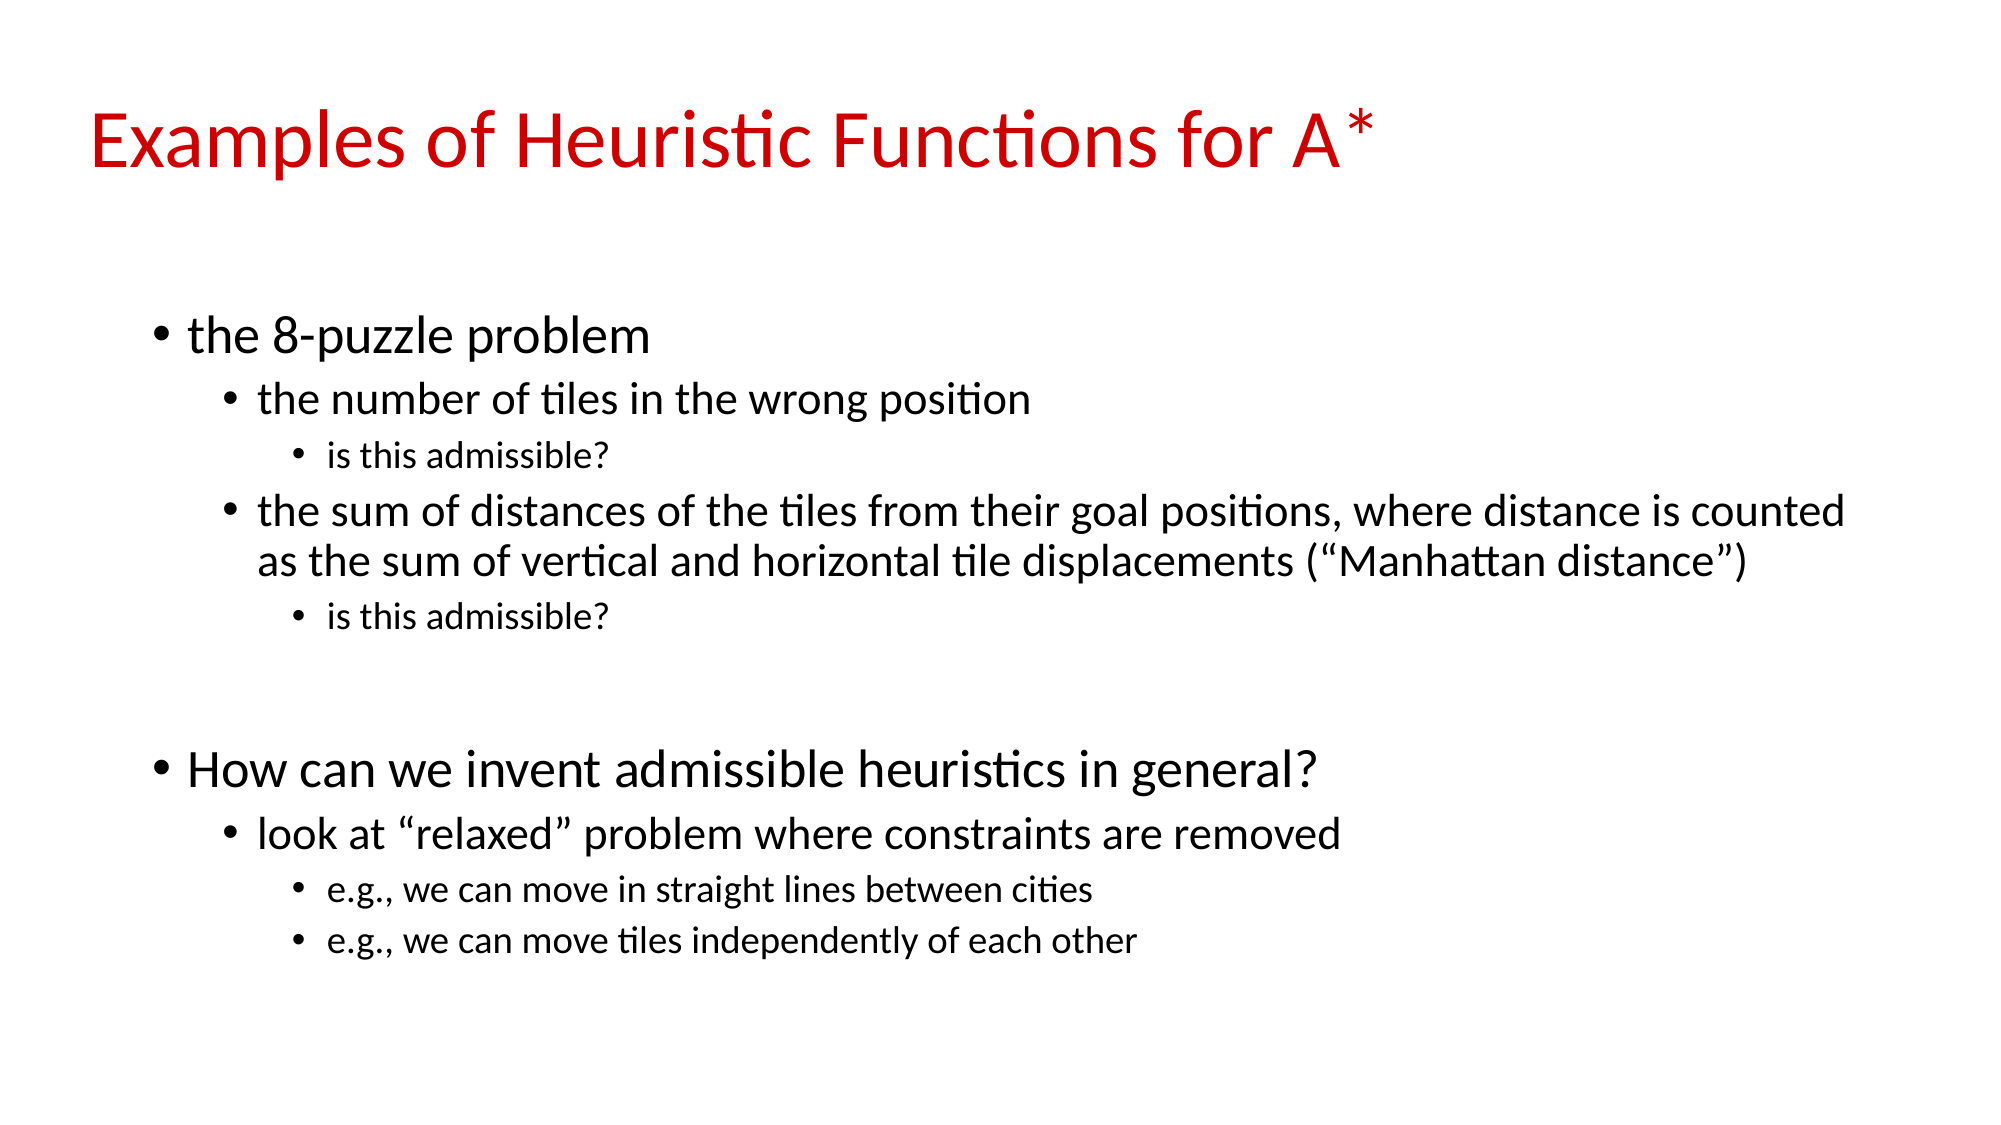

# Examples of Heuristic Functions for A*
the 8-puzzle problem
the number of tiles in the wrong position
is this admissible?
the sum of distances of the tiles from their goal positions, where distance is counted as the sum of vertical and horizontal tile displacements (“Manhattan distance”)
is this admissible?
How can we invent admissible heuristics in general?
look at “relaxed” problem where constraints are removed
e.g., we can move in straight lines between cities
e.g., we can move tiles independently of each other